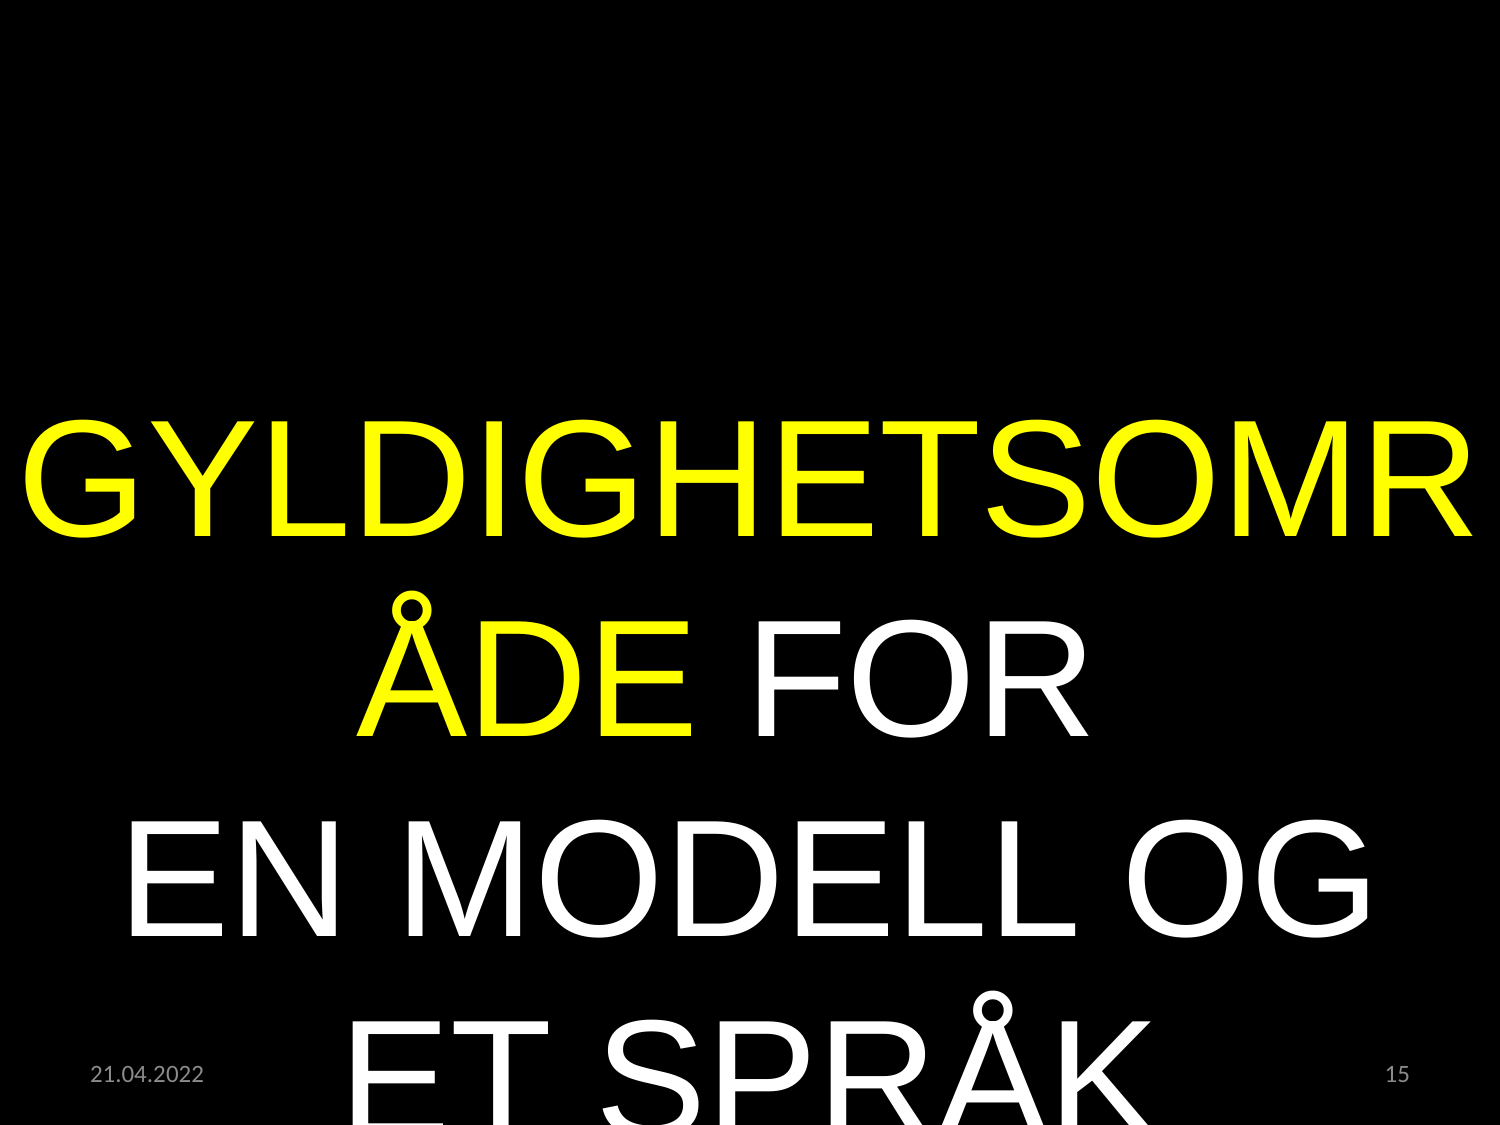

GYLDIGHETSOMRÅDE FOR
EN MODELL OG ET SPRÅK
21.04.2022
15